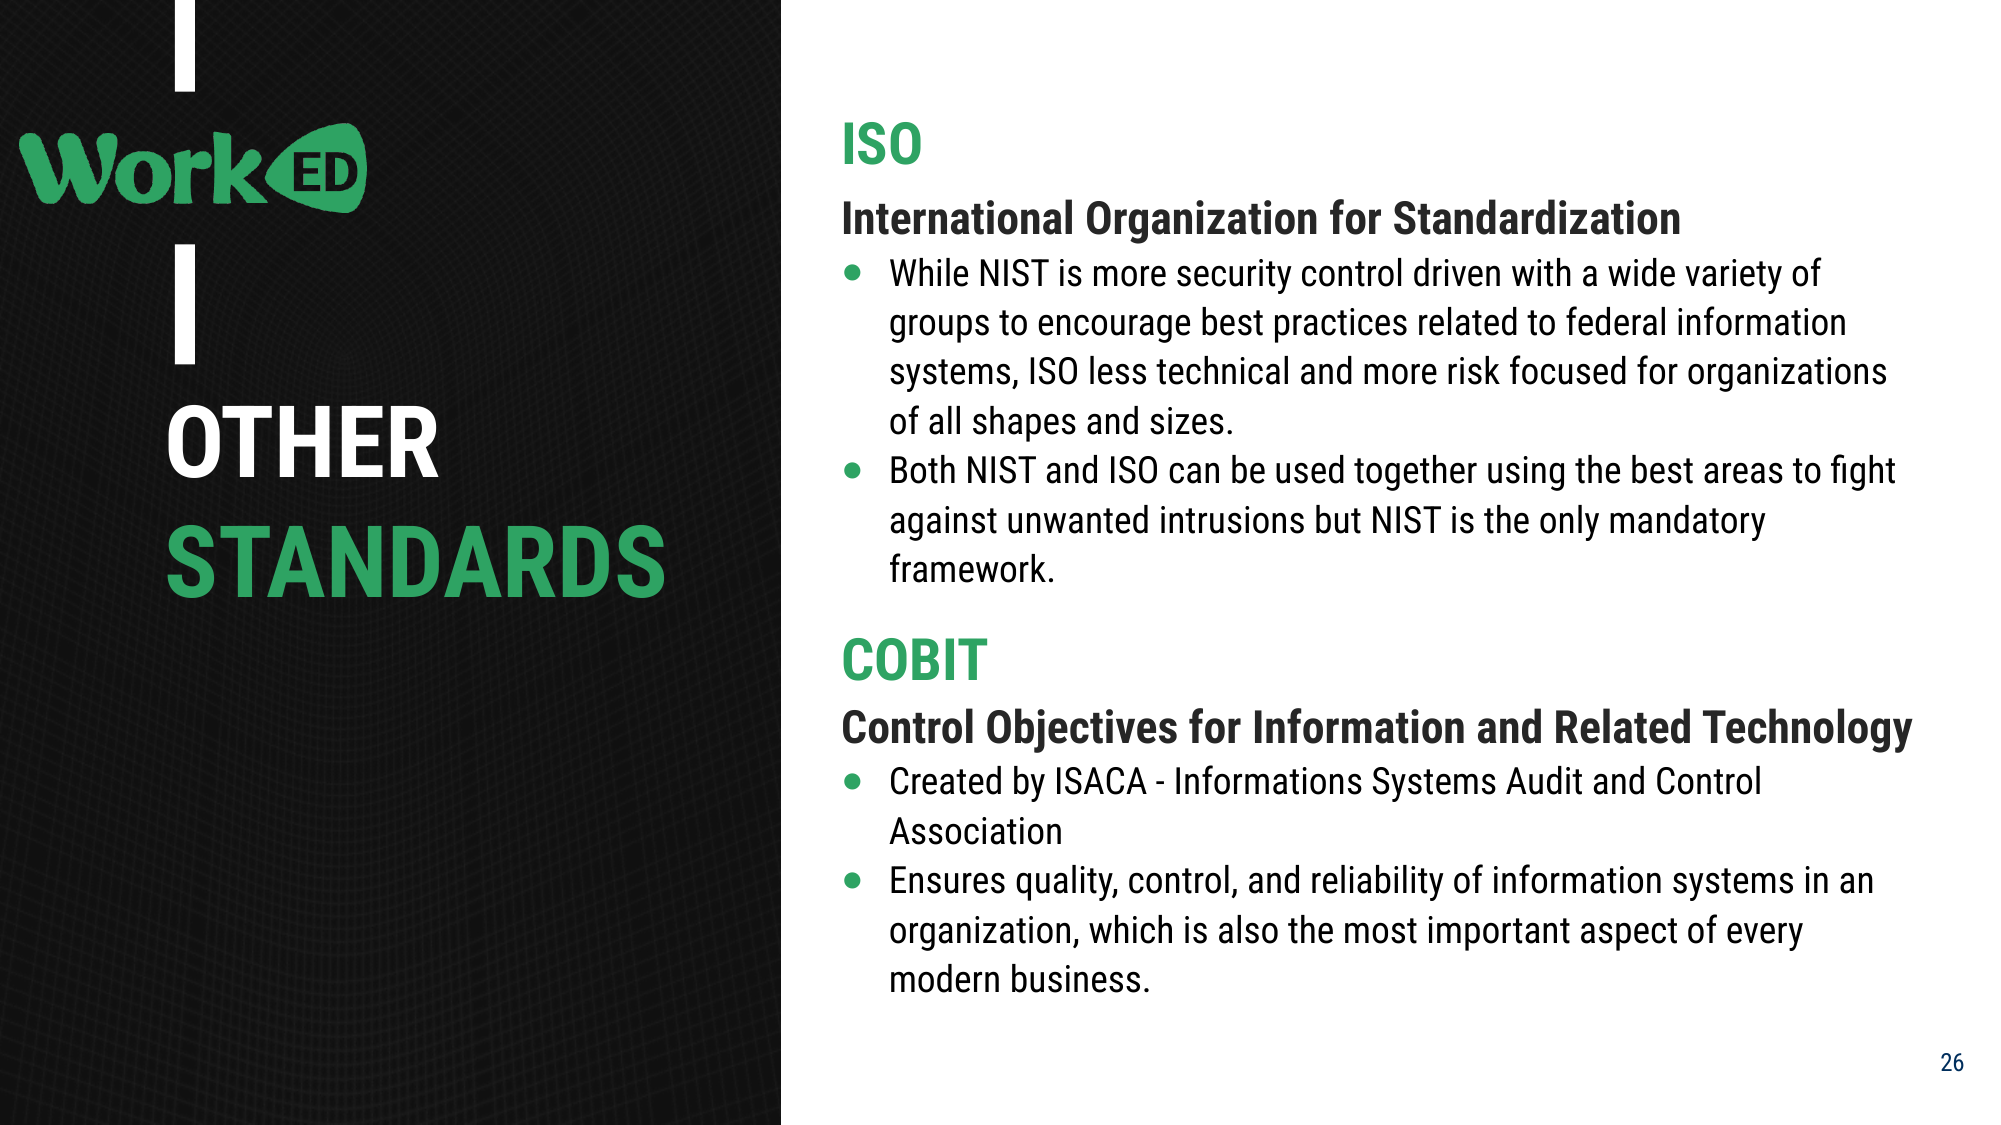

ISO
International Organization for Standardization
While NIST is more security control driven with a wide variety of groups to encourage best practices related to federal information systems, ISO less technical and more risk focused for organizations of all shapes and sizes.
Both NIST and ISO can be used together using the best areas to fight against unwanted intrusions but NIST is the only mandatory framework.
COBIT
Control Objectives for Information and Related Technology
Created by ISACA - Informations Systems Audit and Control Association
Ensures quality, control, and reliability of information systems in an organization, which is also the most important aspect of every modern business.

OTHER STANDARDS
26